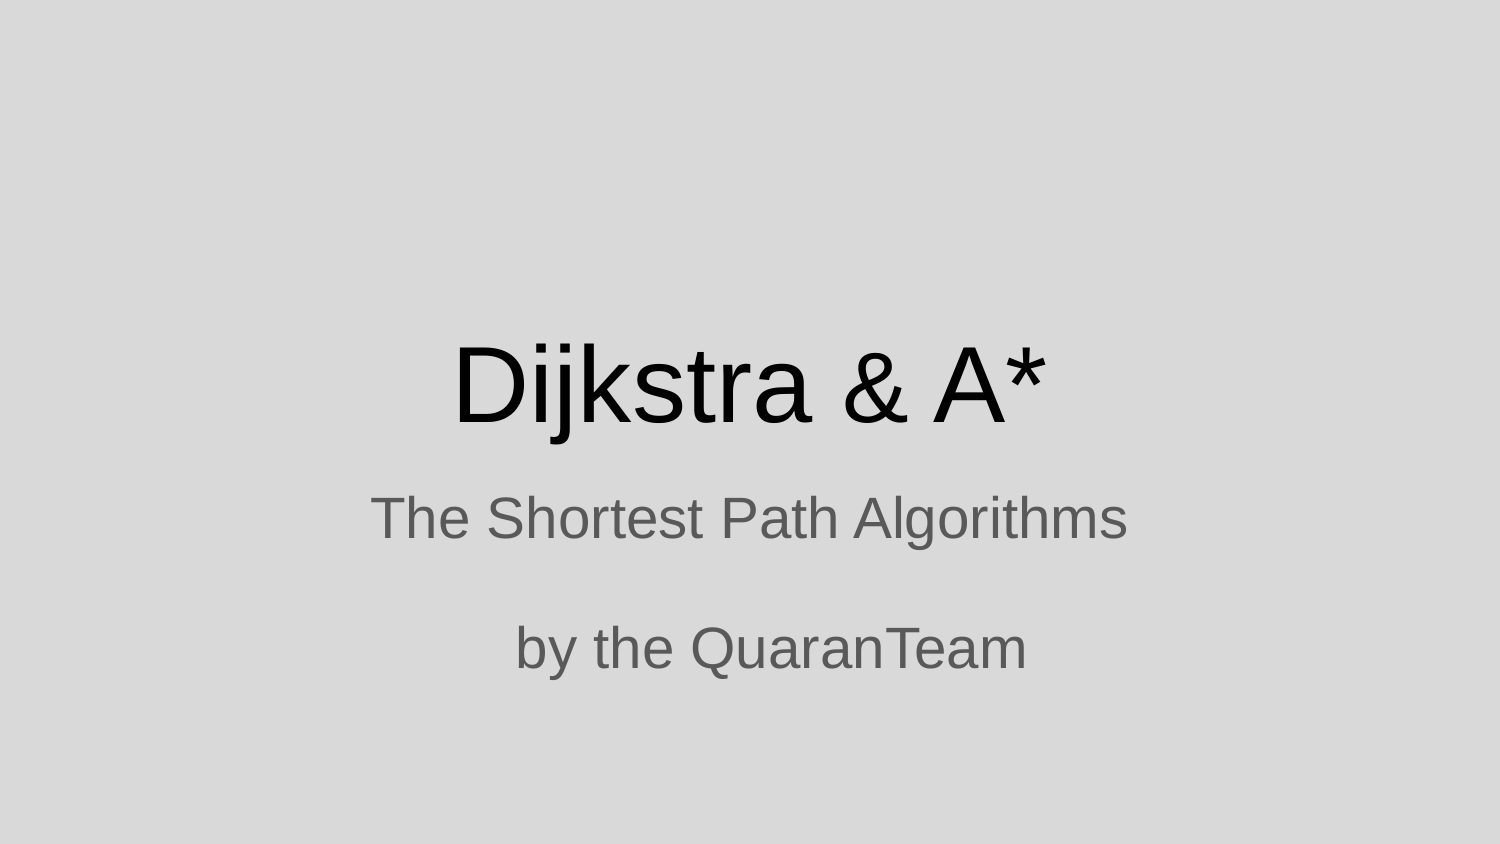

# Dijkstra & A*
The Shortest Path Algorithms
by the QuaranTeam